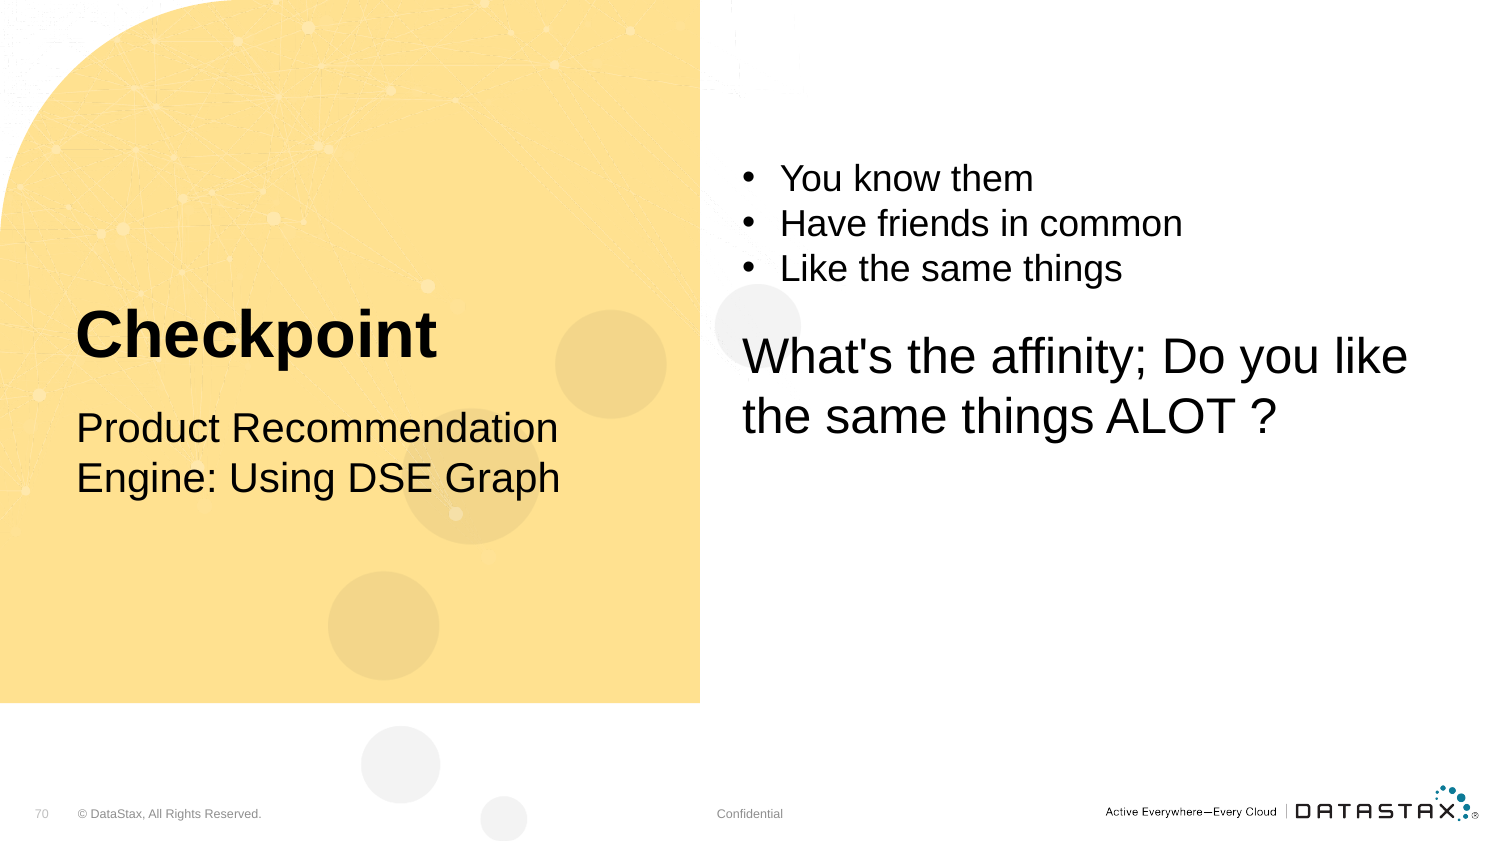

You know them
Have friends in common
Like the same things

What's the affinity; Do you like the same things ALOT ?

# Checkpoint
Product Recommendation
Engine: Using DSE Graph
Confidential
70
© DataStax, All Rights Reserved.